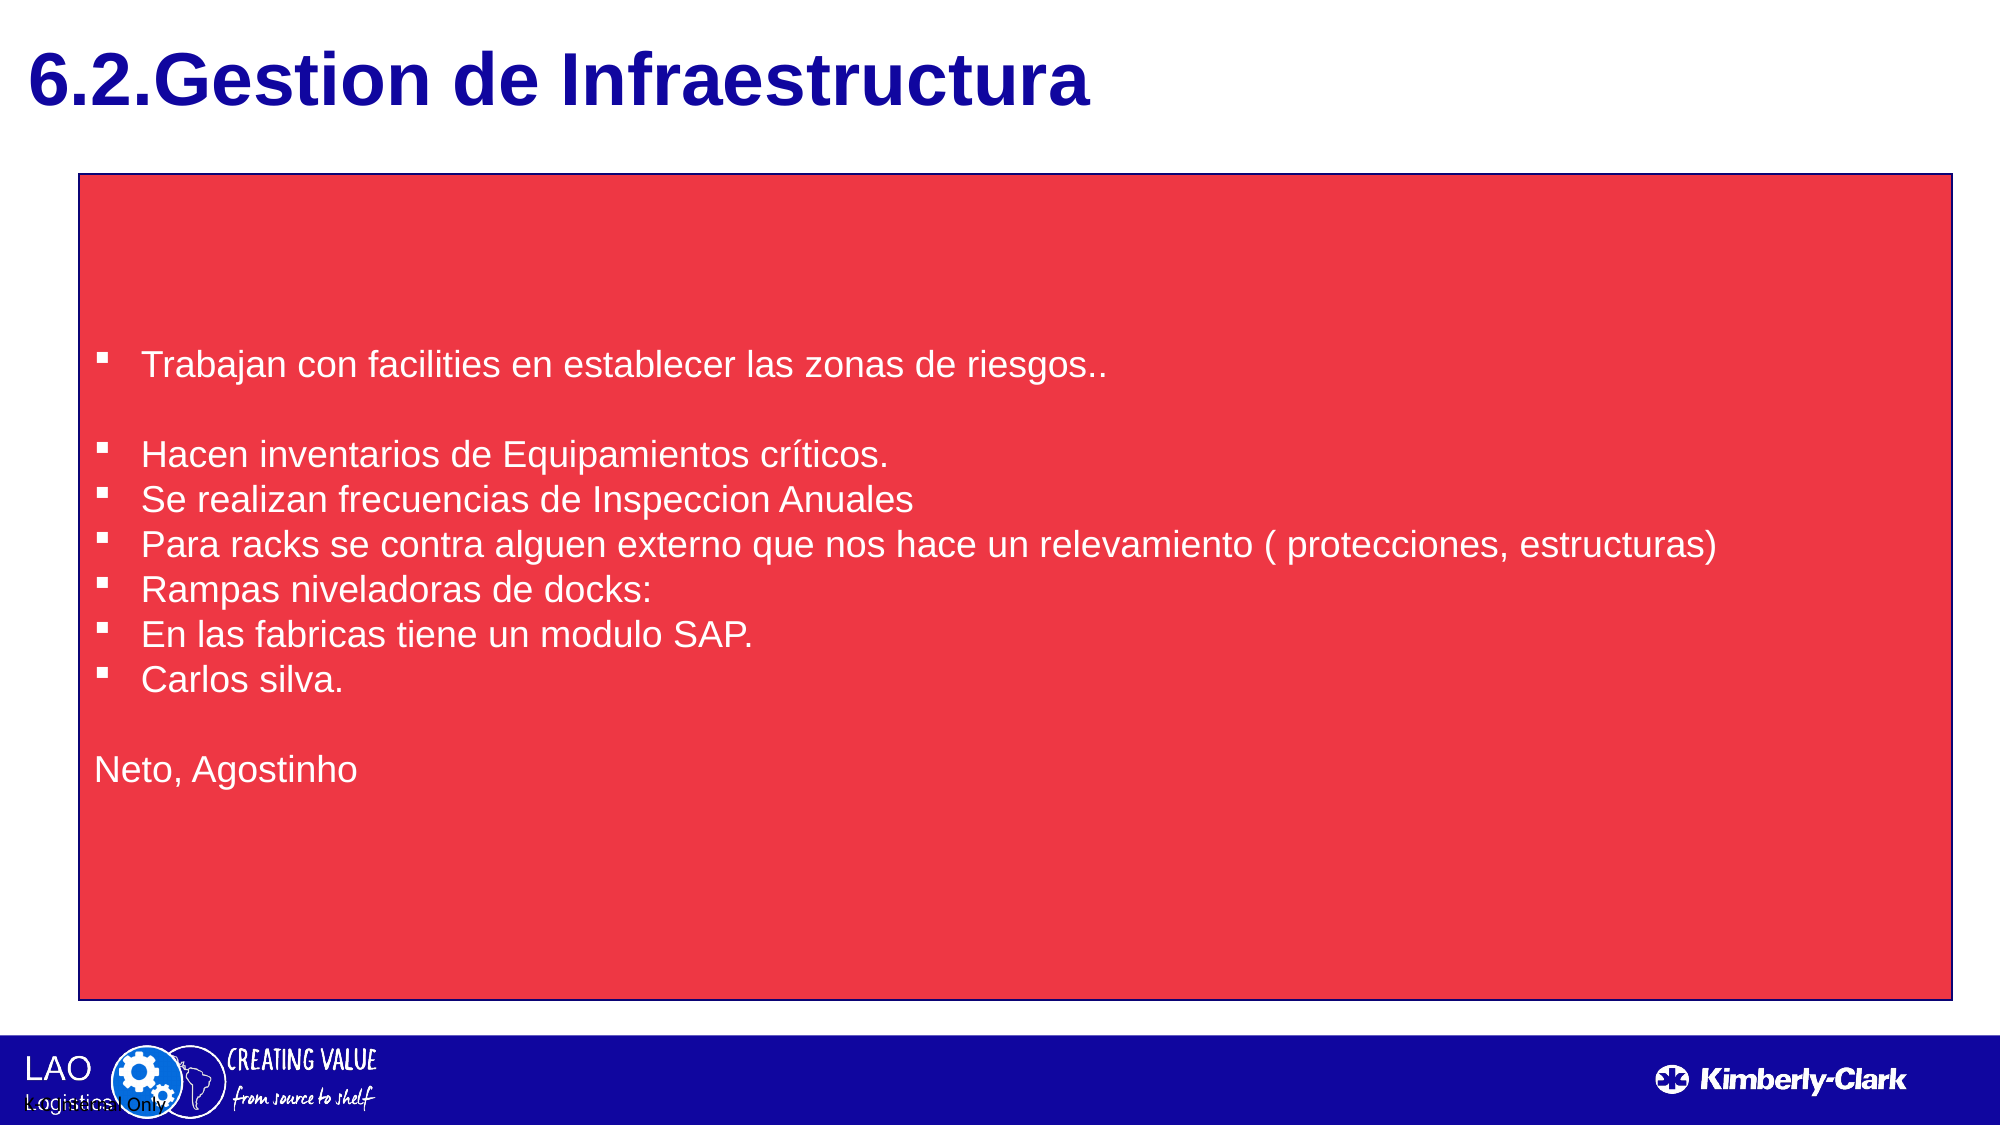

6.2.Gestion de Infraestructura
Trabajan con facilities en establecer las zonas de riesgos..

Hacen inventarios de Equipamientos críticos.
Se realizan frecuencias de Inspeccion Anuales
Para racks se contra alguen externo que nos hace un relevamiento ( protecciones, estructuras)
Rampas niveladoras de docks:
En las fabricas tiene un modulo SAP.
Carlos silva.

Neto, Agostinho